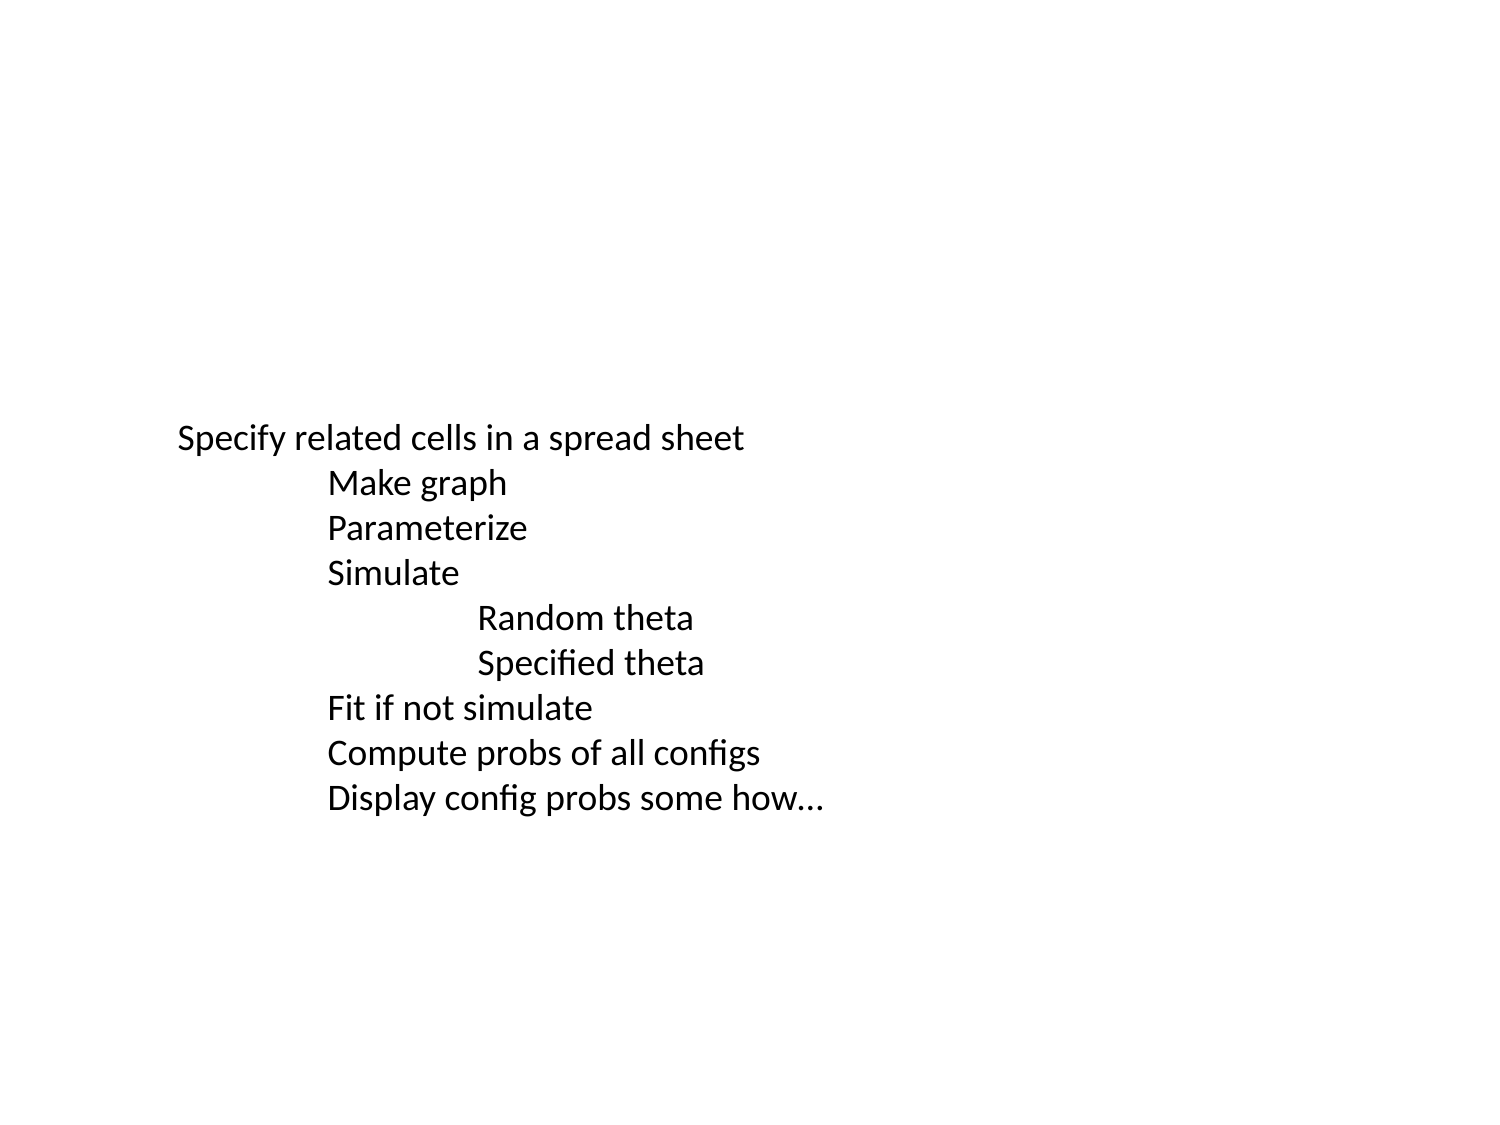

Specify related cells in a spread sheet
	Make graph
	Parameterize
	Simulate
		Random theta
		Specified theta
	Fit if not simulate
	Compute probs of all configs
	Display config probs some how…